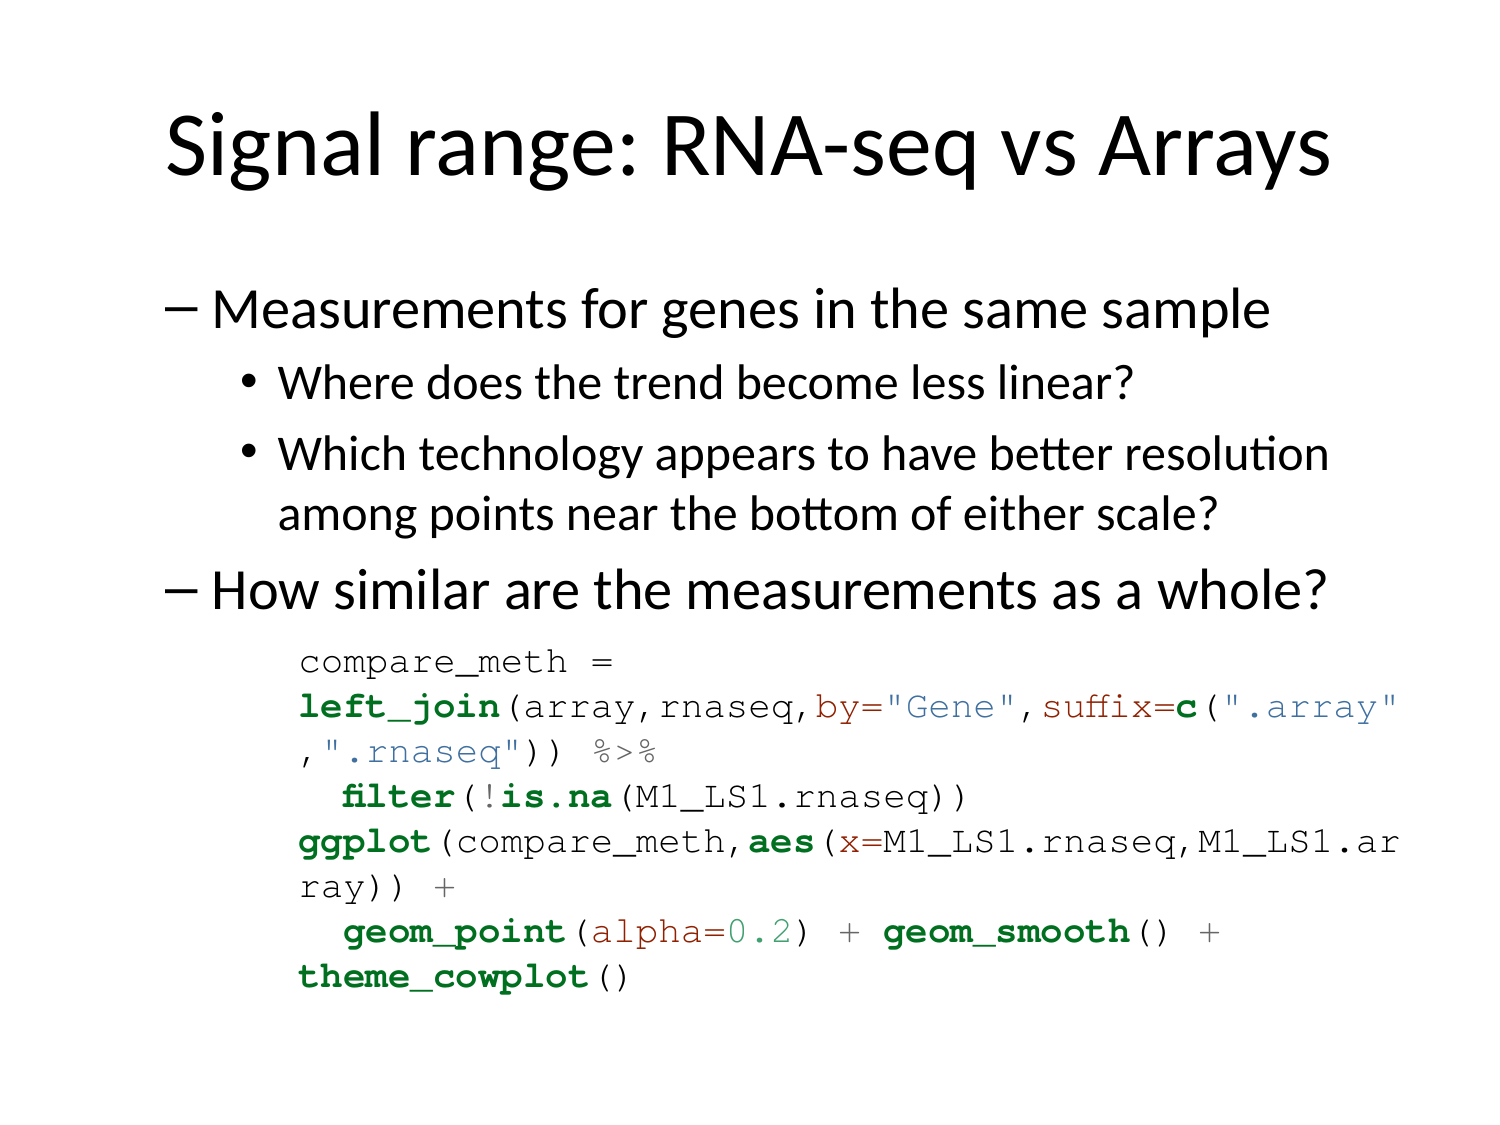

# Signal range: RNA-seq vs Arrays
Measurements for genes in the same sample
Where does the trend become less linear?
Which technology appears to have better resolution among points near the bottom of either scale?
How similar are the measurements as a whole?
compare_meth = left_join(array,rnaseq,by="Gene",suffix=c(".array",".rnaseq")) %>%
  filter(!is.na(M1_LS1.rnaseq))
ggplot(compare_meth,aes(x=M1_LS1.rnaseq,M1_LS1.array)) +
  geom_point(alpha=0.2) + geom_smooth() + theme_cowplot()